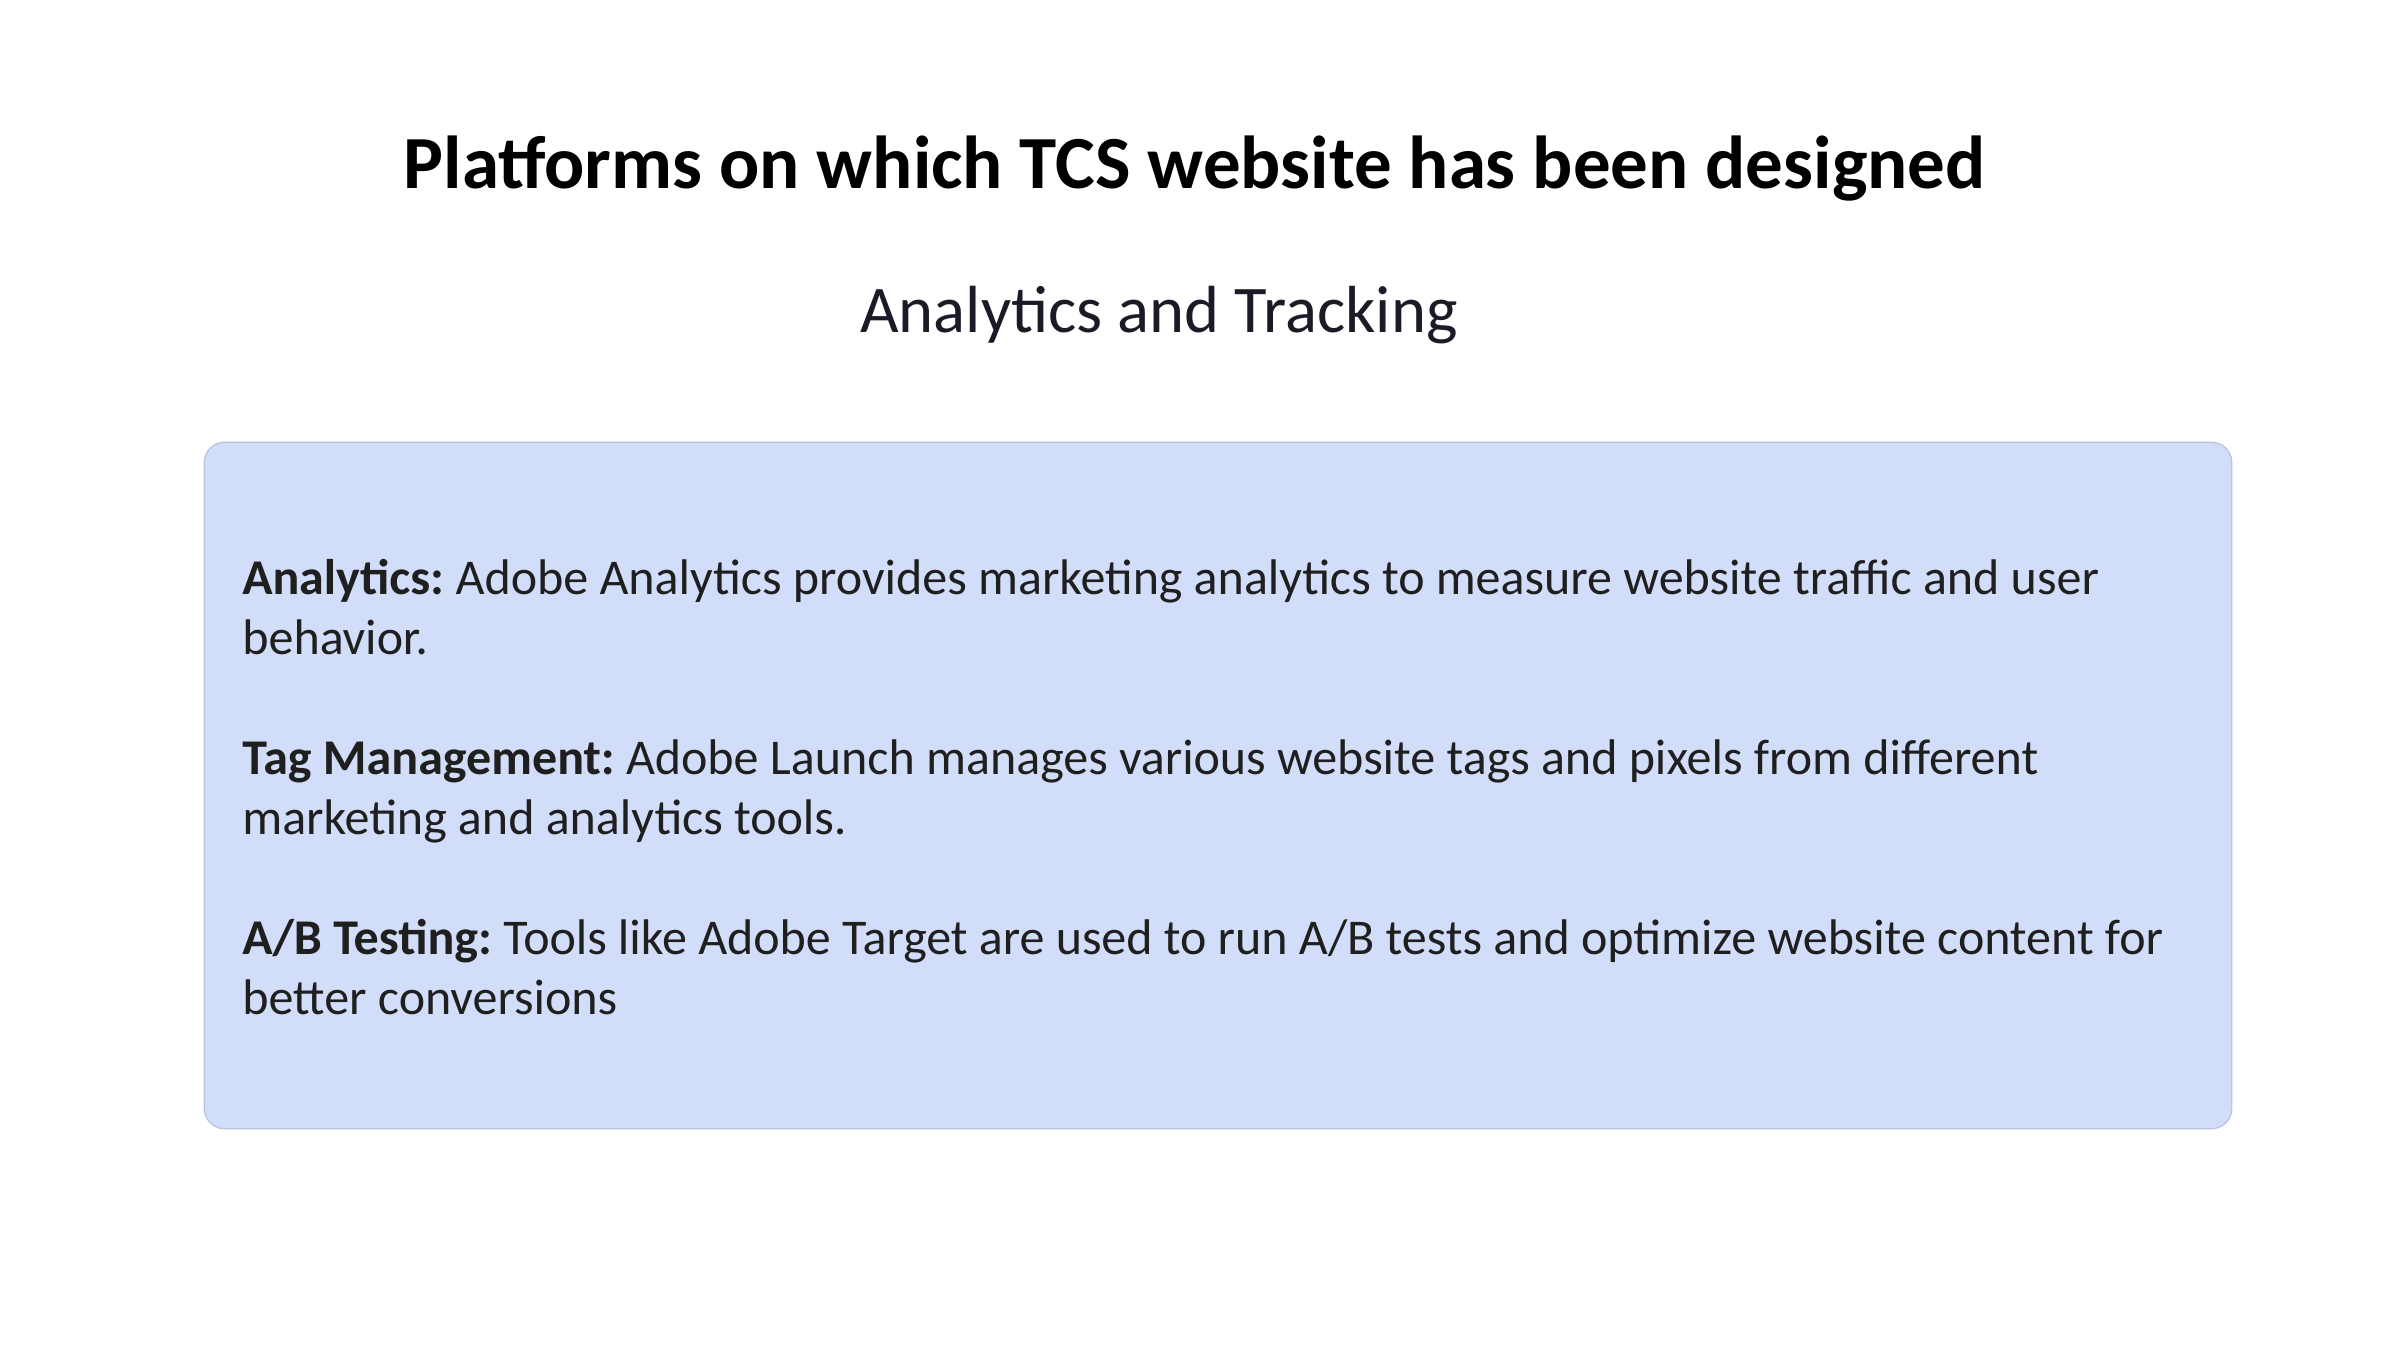

Platforms on which TCS website has been designed
Analytics and Tracking

Analytics: Adobe Analytics provides marketing analytics to measure website traffic and user behavior.

Tag Management: Adobe Launch manages various website tags and pixels from different marketing and analytics tools.

A/B Testing: Tools like Adobe Target are used to run A/B tests and optimize website content for better conversions